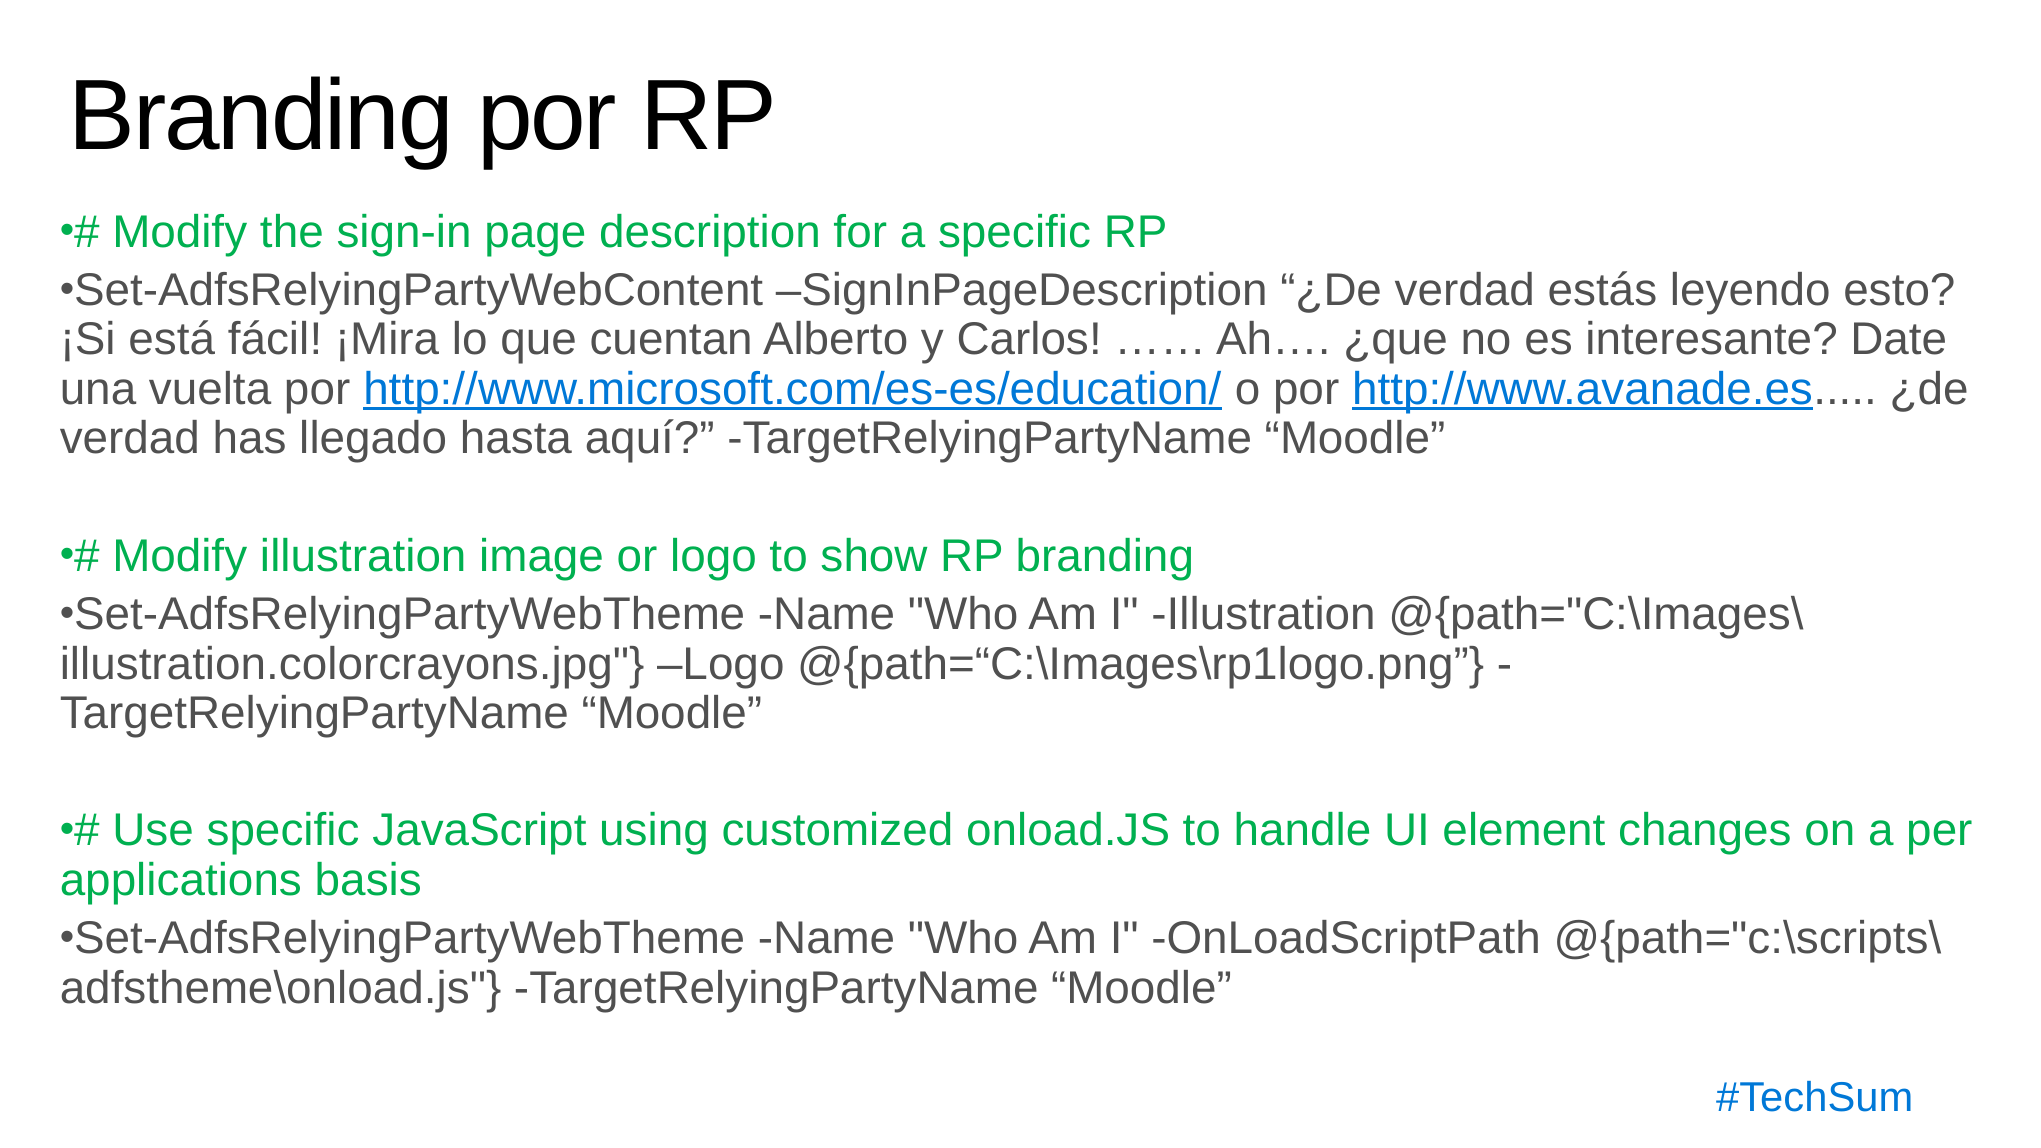

# Branding por RP
# Modify the sign-in page description for a specific RP
Set-AdfsRelyingPartyWebContent –SignInPageDescription “¿De verdad estás leyendo esto? ¡Si está fácil! ¡Mira lo que cuentan Alberto y Carlos! …… Ah…. ¿que no es interesante? Date una vuelta por http://www.microsoft.com/es-es/education/ o por http://www.avanade.es..... ¿de verdad has llegado hasta aquí?” -TargetRelyingPartyName “Moodle”

# Modify illustration image or logo to show RP branding
Set-AdfsRelyingPartyWebTheme -Name "Who Am I" -Illustration @{path="C:\Images\illustration.colorcrayons.jpg"} –Logo @{path=“C:\Images\rp1logo.png”} -TargetRelyingPartyName “Moodle”

# Use specific JavaScript using customized onload.JS to handle UI element changes on a per applications basis
Set-AdfsRelyingPartyWebTheme -Name "Who Am I" -OnLoadScriptPath @{path="c:\scripts\adfstheme\onload.js"} -TargetRelyingPartyName “Moodle”